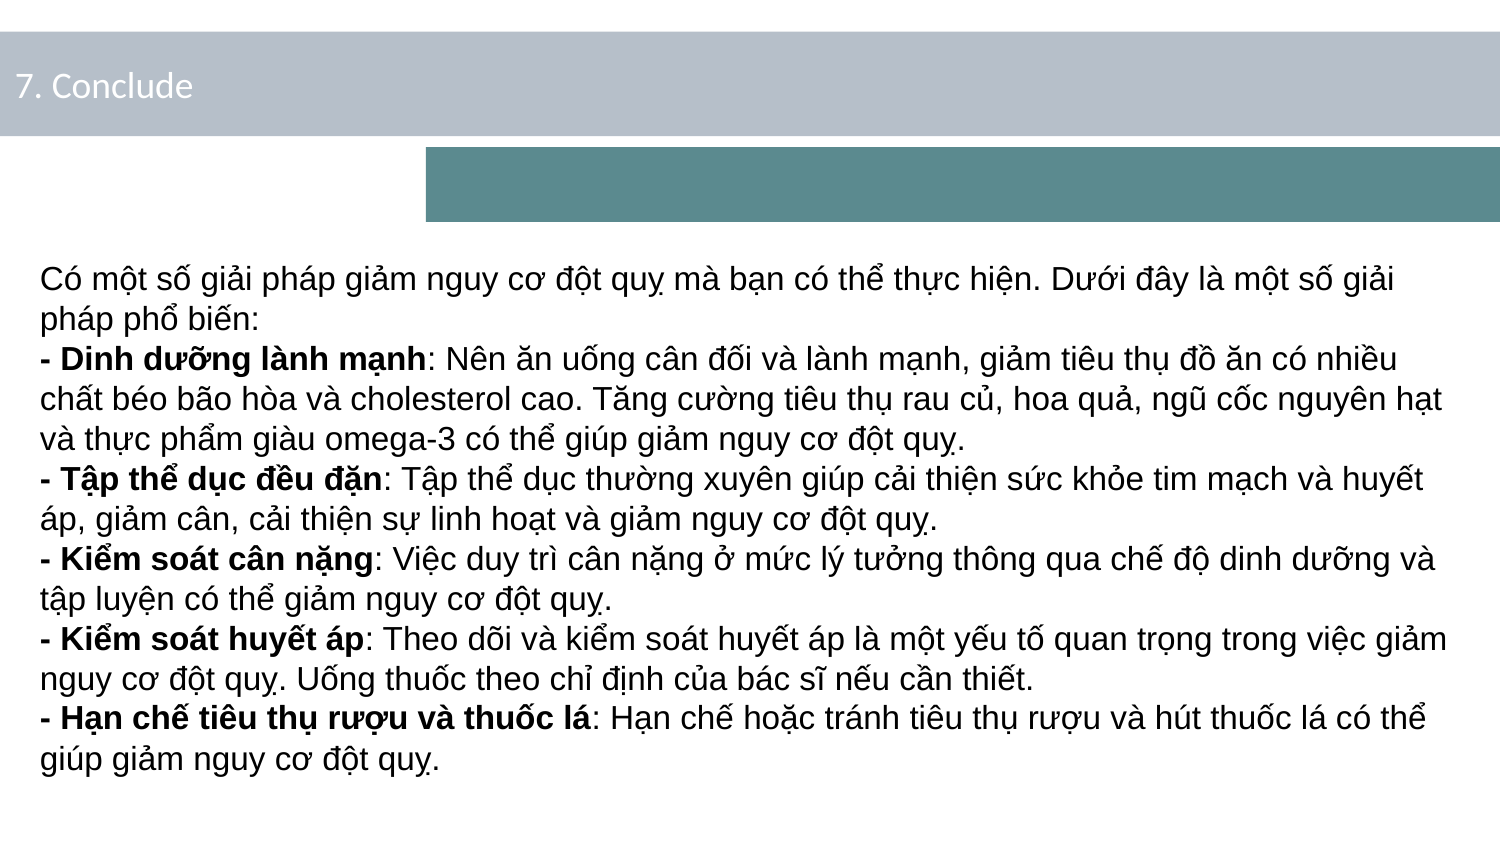

7. Conclude

Có một số giải pháp giảm nguy cơ đột quỵ mà bạn có thể thực hiện. Dưới đây là một số giải pháp phổ biến:
- Dinh dưỡng lành mạnh: Nên ăn uống cân đối và lành mạnh, giảm tiêu thụ đồ ăn có nhiều chất béo bão hòa và cholesterol cao. Tăng cường tiêu thụ rau củ, hoa quả, ngũ cốc nguyên hạt và thực phẩm giàu omega-3 có thể giúp giảm nguy cơ đột quỵ.
- Tập thể dục đều đặn: Tập thể dục thường xuyên giúp cải thiện sức khỏe tim mạch và huyết áp, giảm cân, cải thiện sự linh hoạt và giảm nguy cơ đột quỵ.
- Kiểm soát cân nặng: Việc duy trì cân nặng ở mức lý tưởng thông qua chế độ dinh dưỡng và tập luyện có thể giảm nguy cơ đột quỵ.
- Kiểm soát huyết áp: Theo dõi và kiểm soát huyết áp là một yếu tố quan trọng trong việc giảm nguy cơ đột quỵ. Uống thuốc theo chỉ định của bác sĩ nếu cần thiết.
- Hạn chế tiêu thụ rượu và thuốc lá: Hạn chế hoặc tránh tiêu thụ rượu và hút thuốc lá có thể giúp giảm nguy cơ đột quỵ.